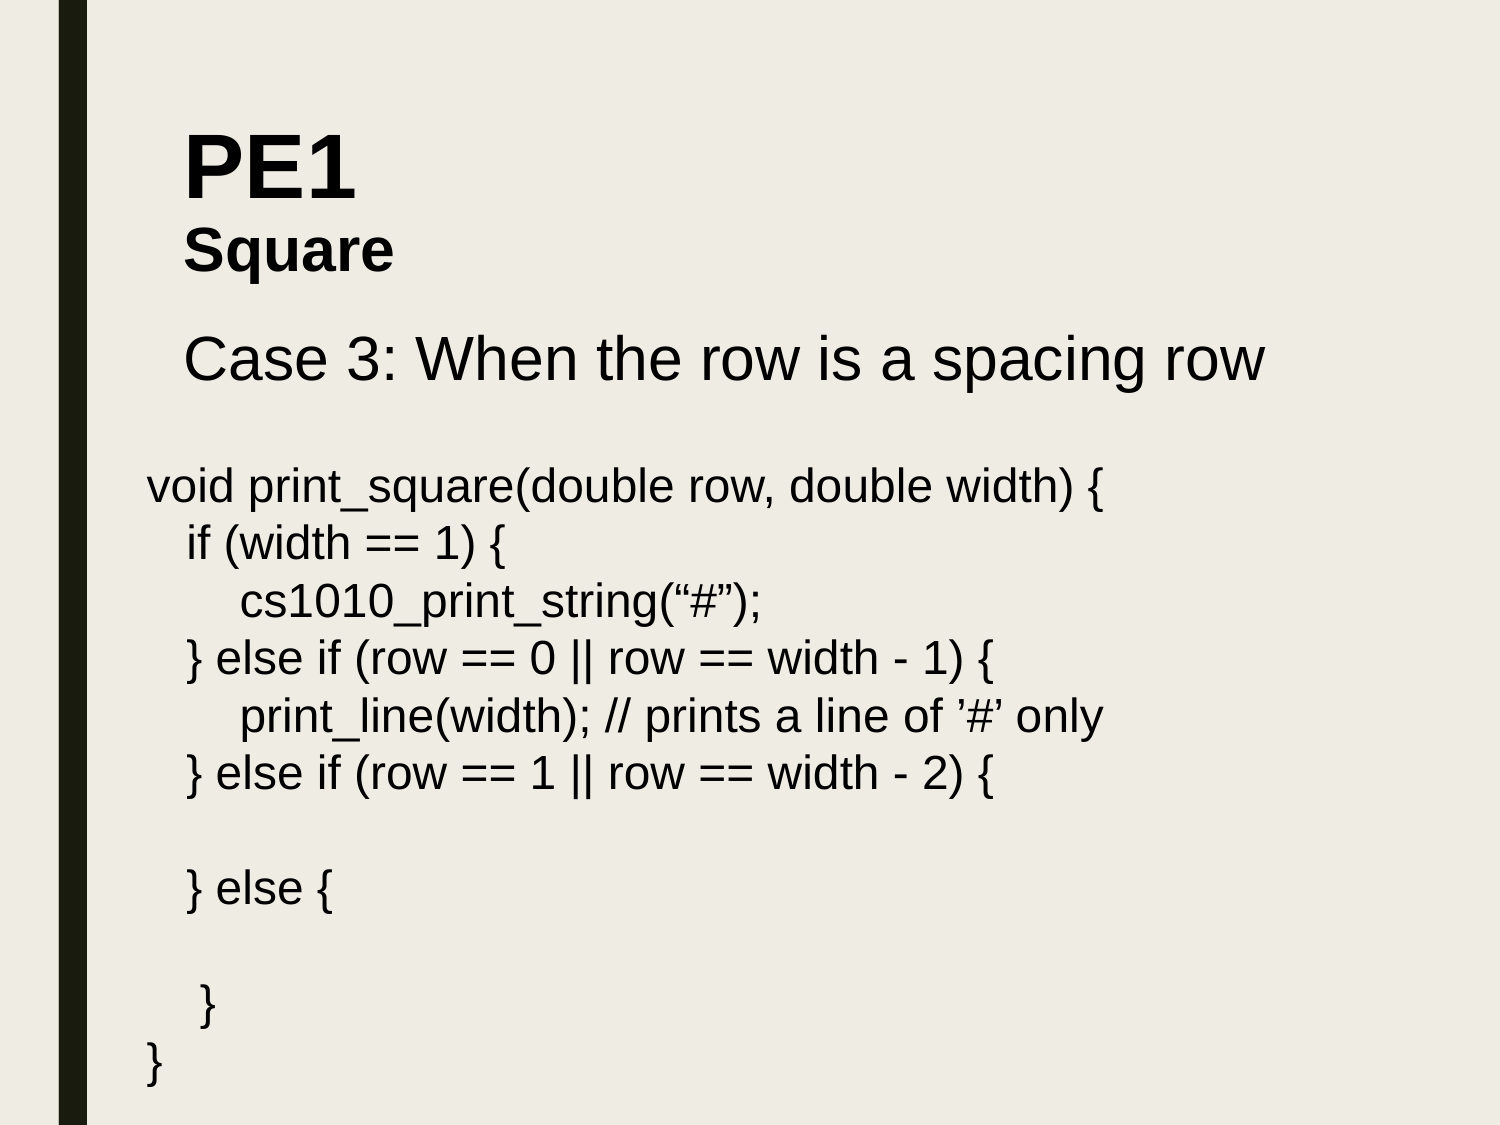

# PE1 Square
Case 3: When the row is a spacing row
void print_square(double row, double width) {
   if (width == 1) {
       cs1010_print_string(“#”);
   } else if (row == 0 || row == width - 1) {
       print_line(width); // prints a line of ’#’ only
   } else if (row == 1 || row == width - 2) {

   } else {

    }
}